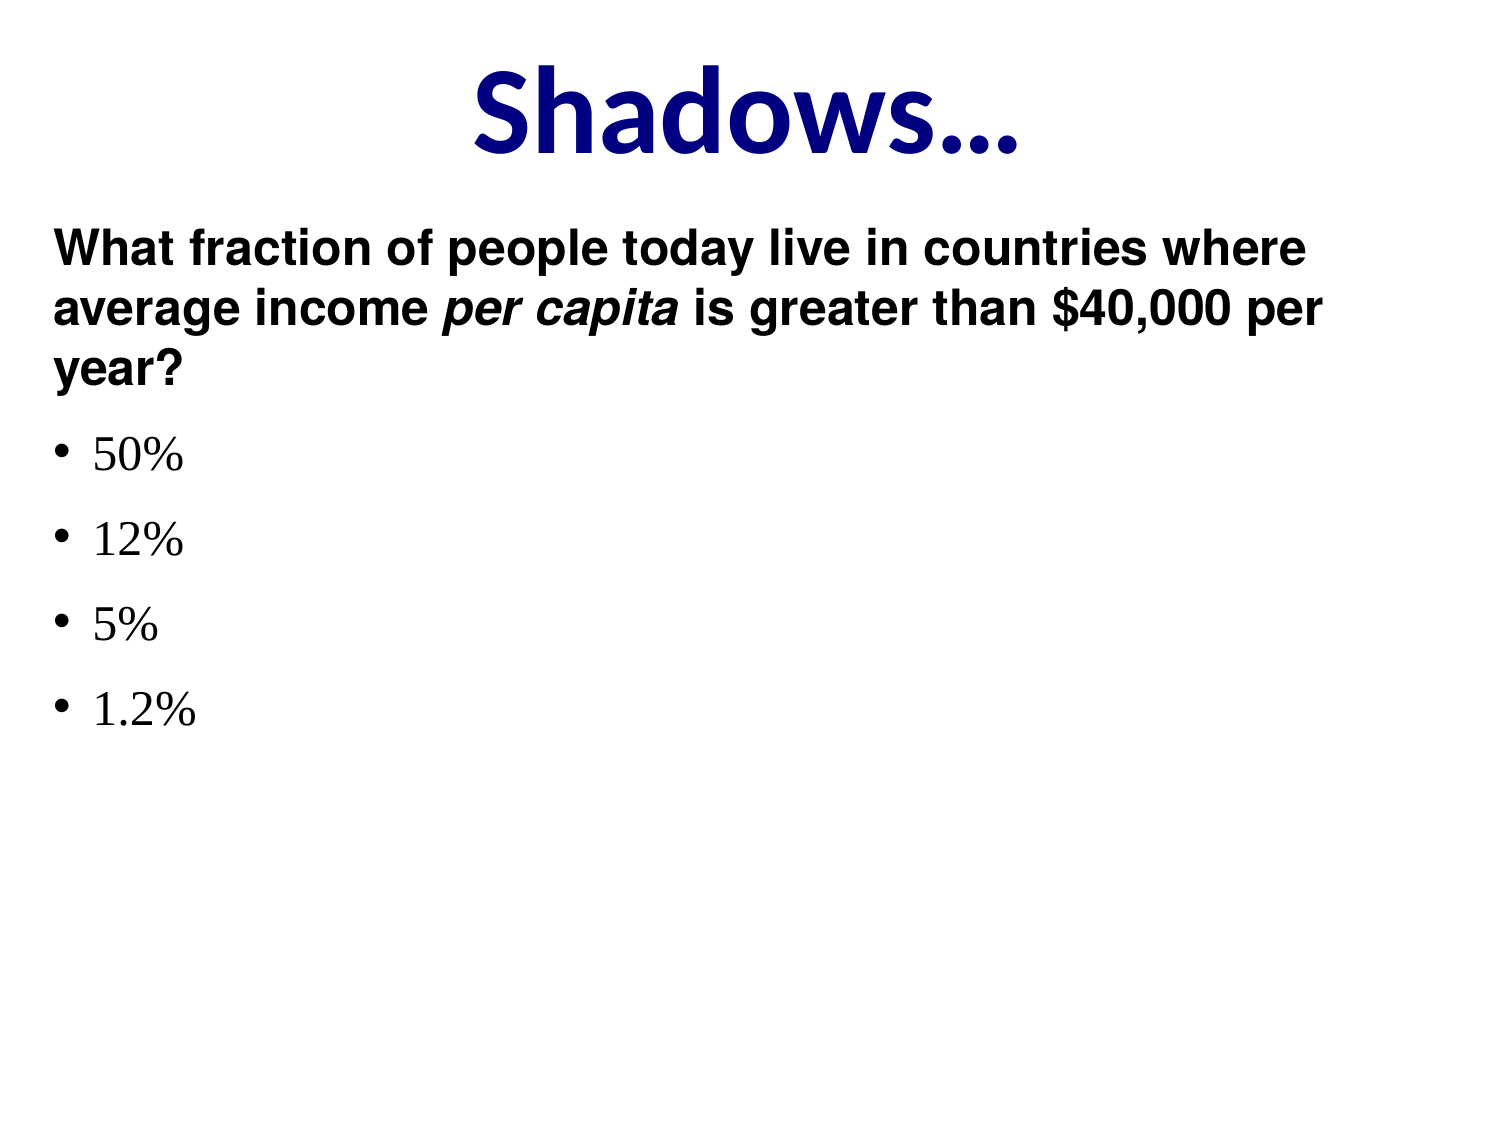

Shadows…
What fraction of people today live in countries where average income per capita is greater than $40,000 per year?
50%
12%
5%
1.2%